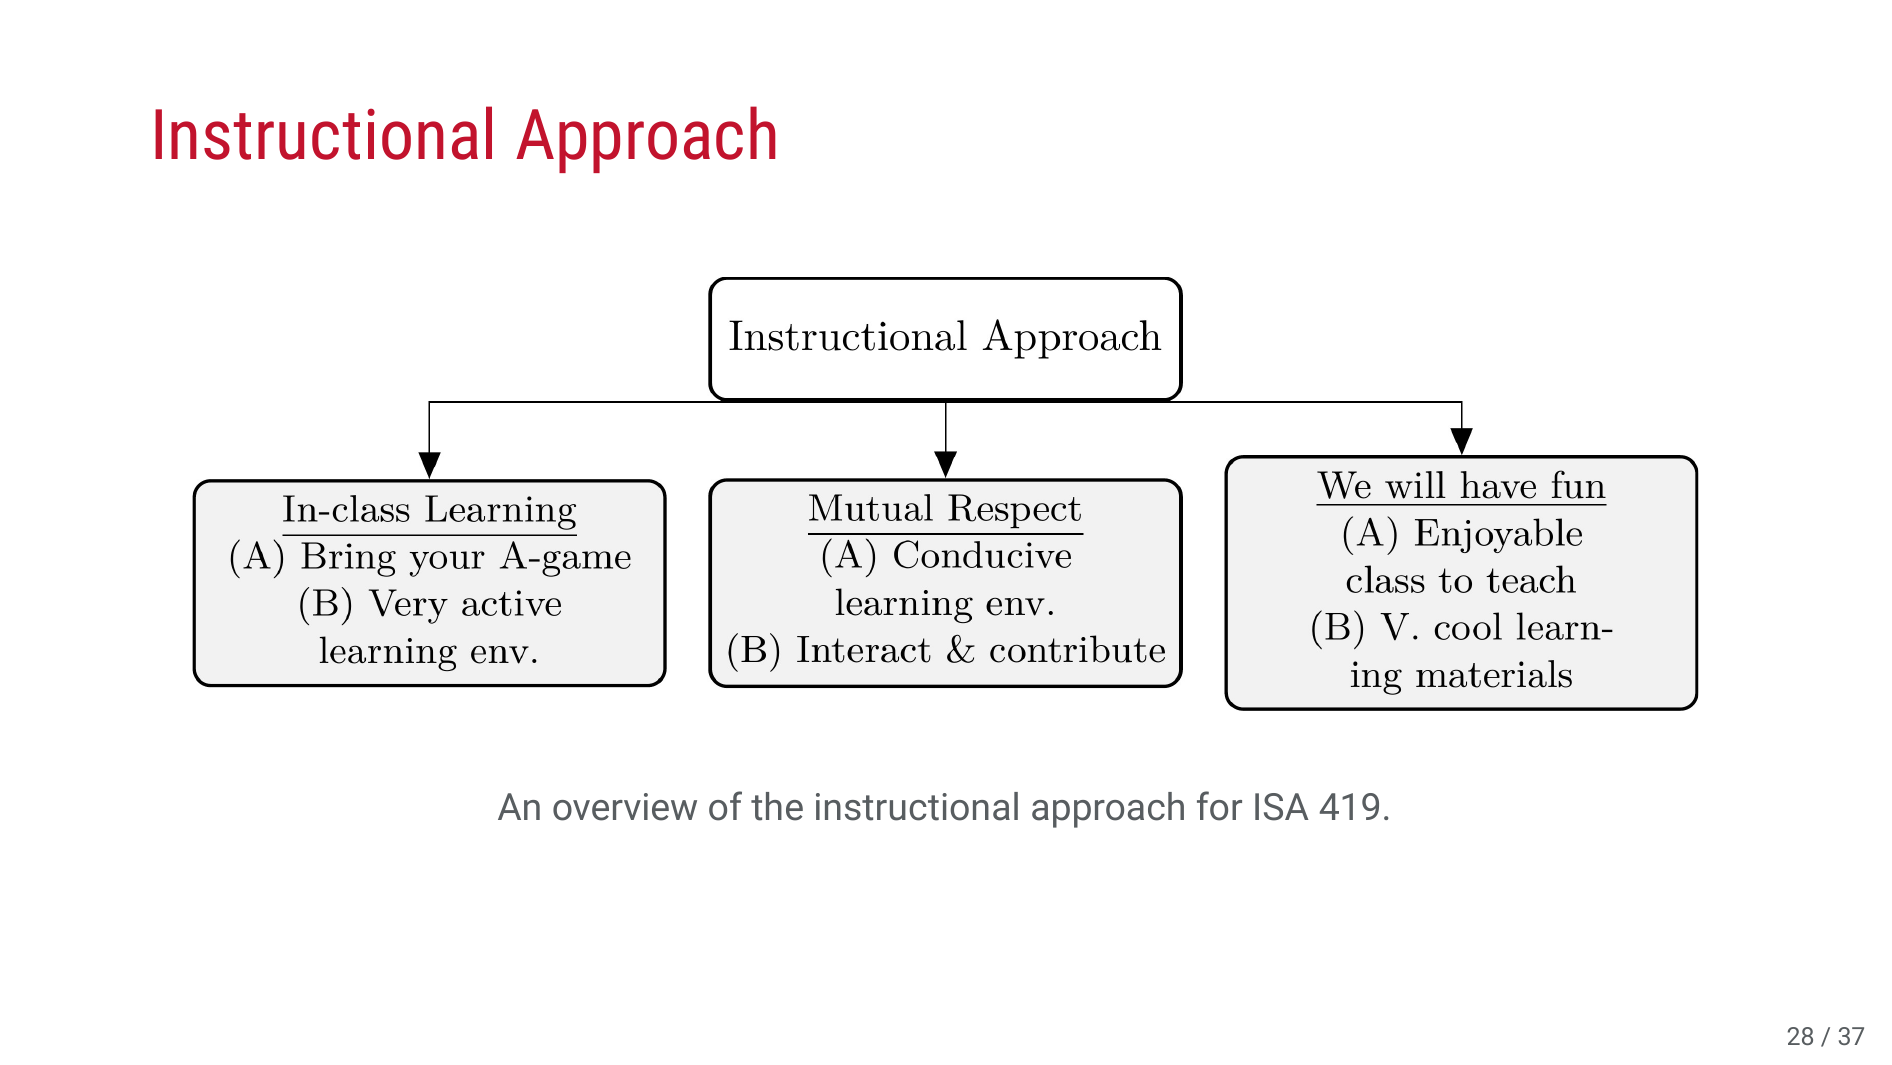

# Instructional Approach

An overview of the instructional approach for ISA 419.
28 / 37